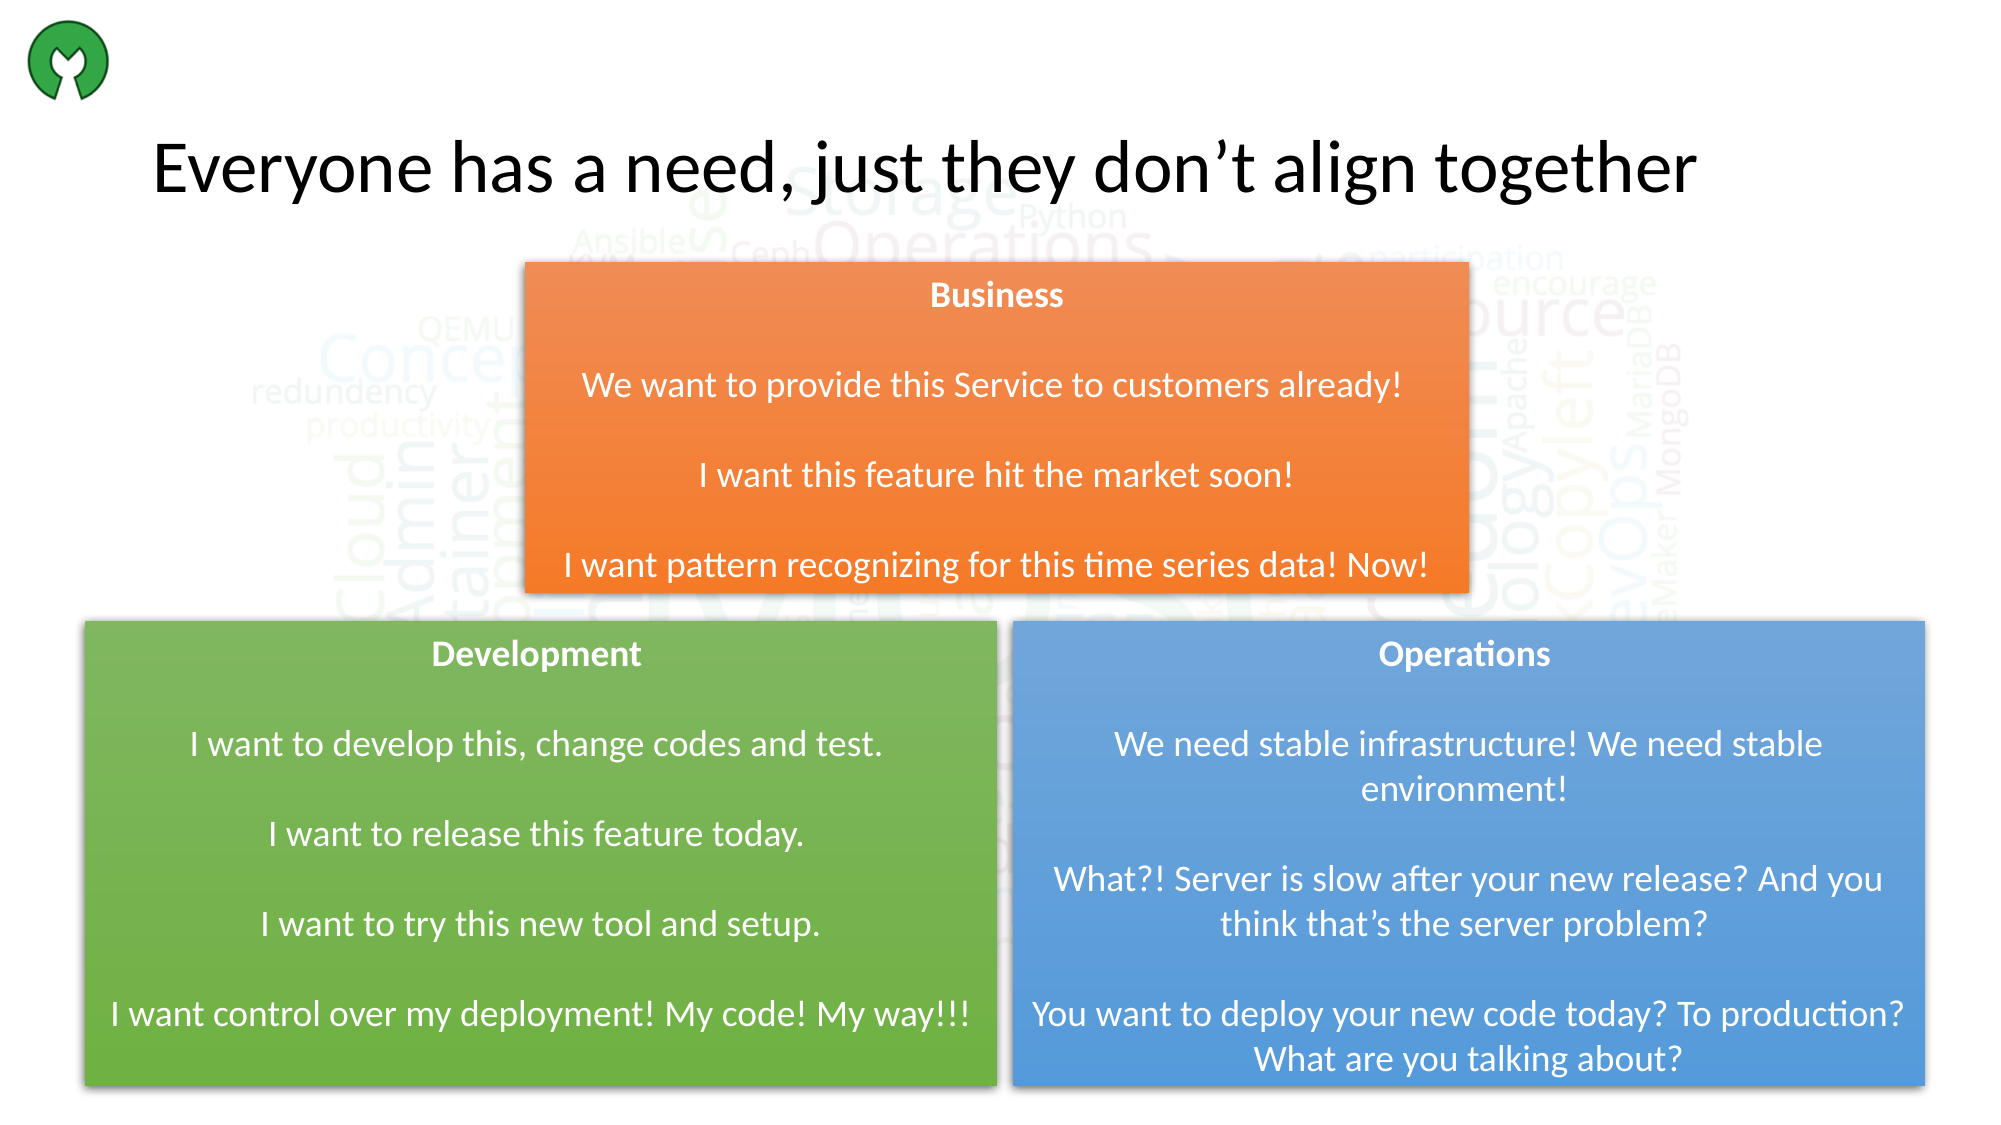

Everyone has a need, just they don’t align together
 Business

We want to provide this Service to customers already!

I want this feature hit the market soon!

I want pattern recognizing for this time series data! Now!
Development

I want to develop this, change codes and test.

I want to release this feature today.

I want to try this new tool and setup.

I want control over my deployment! My code! My way!!!

Operations

We need stable infrastructure! We need stable environment!
What?! Server is slow after your new release? And you think that’s the server problem?
You want to deploy your new code today? To production? What are you talking about?